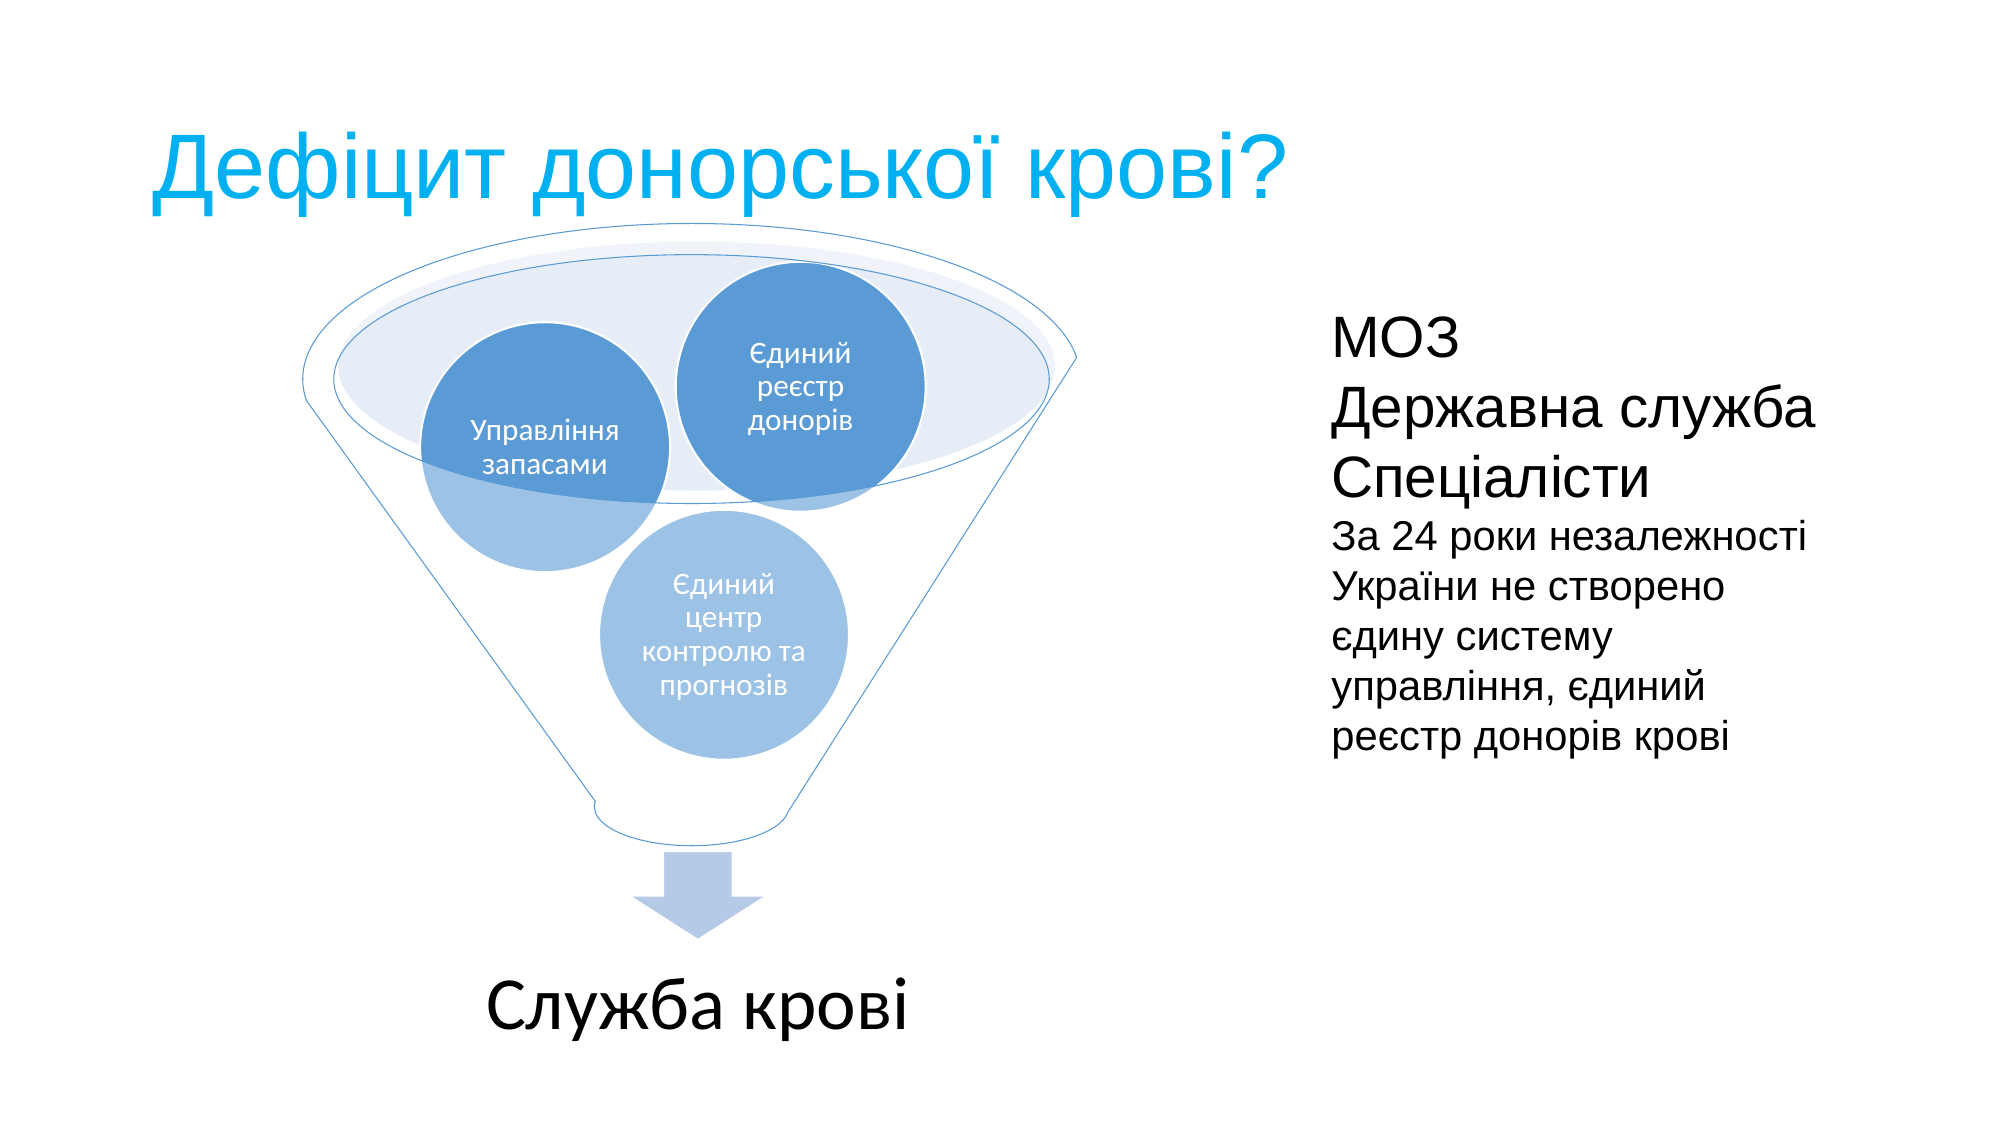

# Дефіцит донорської крові?
Служба крові
Єдиний центр контролю та прогнозів
Управління запасами
Єдиний реєстр донорів
МОЗ
Державна служба
Спеціалісти
За 24 роки незалежності України не створено єдину систему управління, єдиний реєстр донорів крові